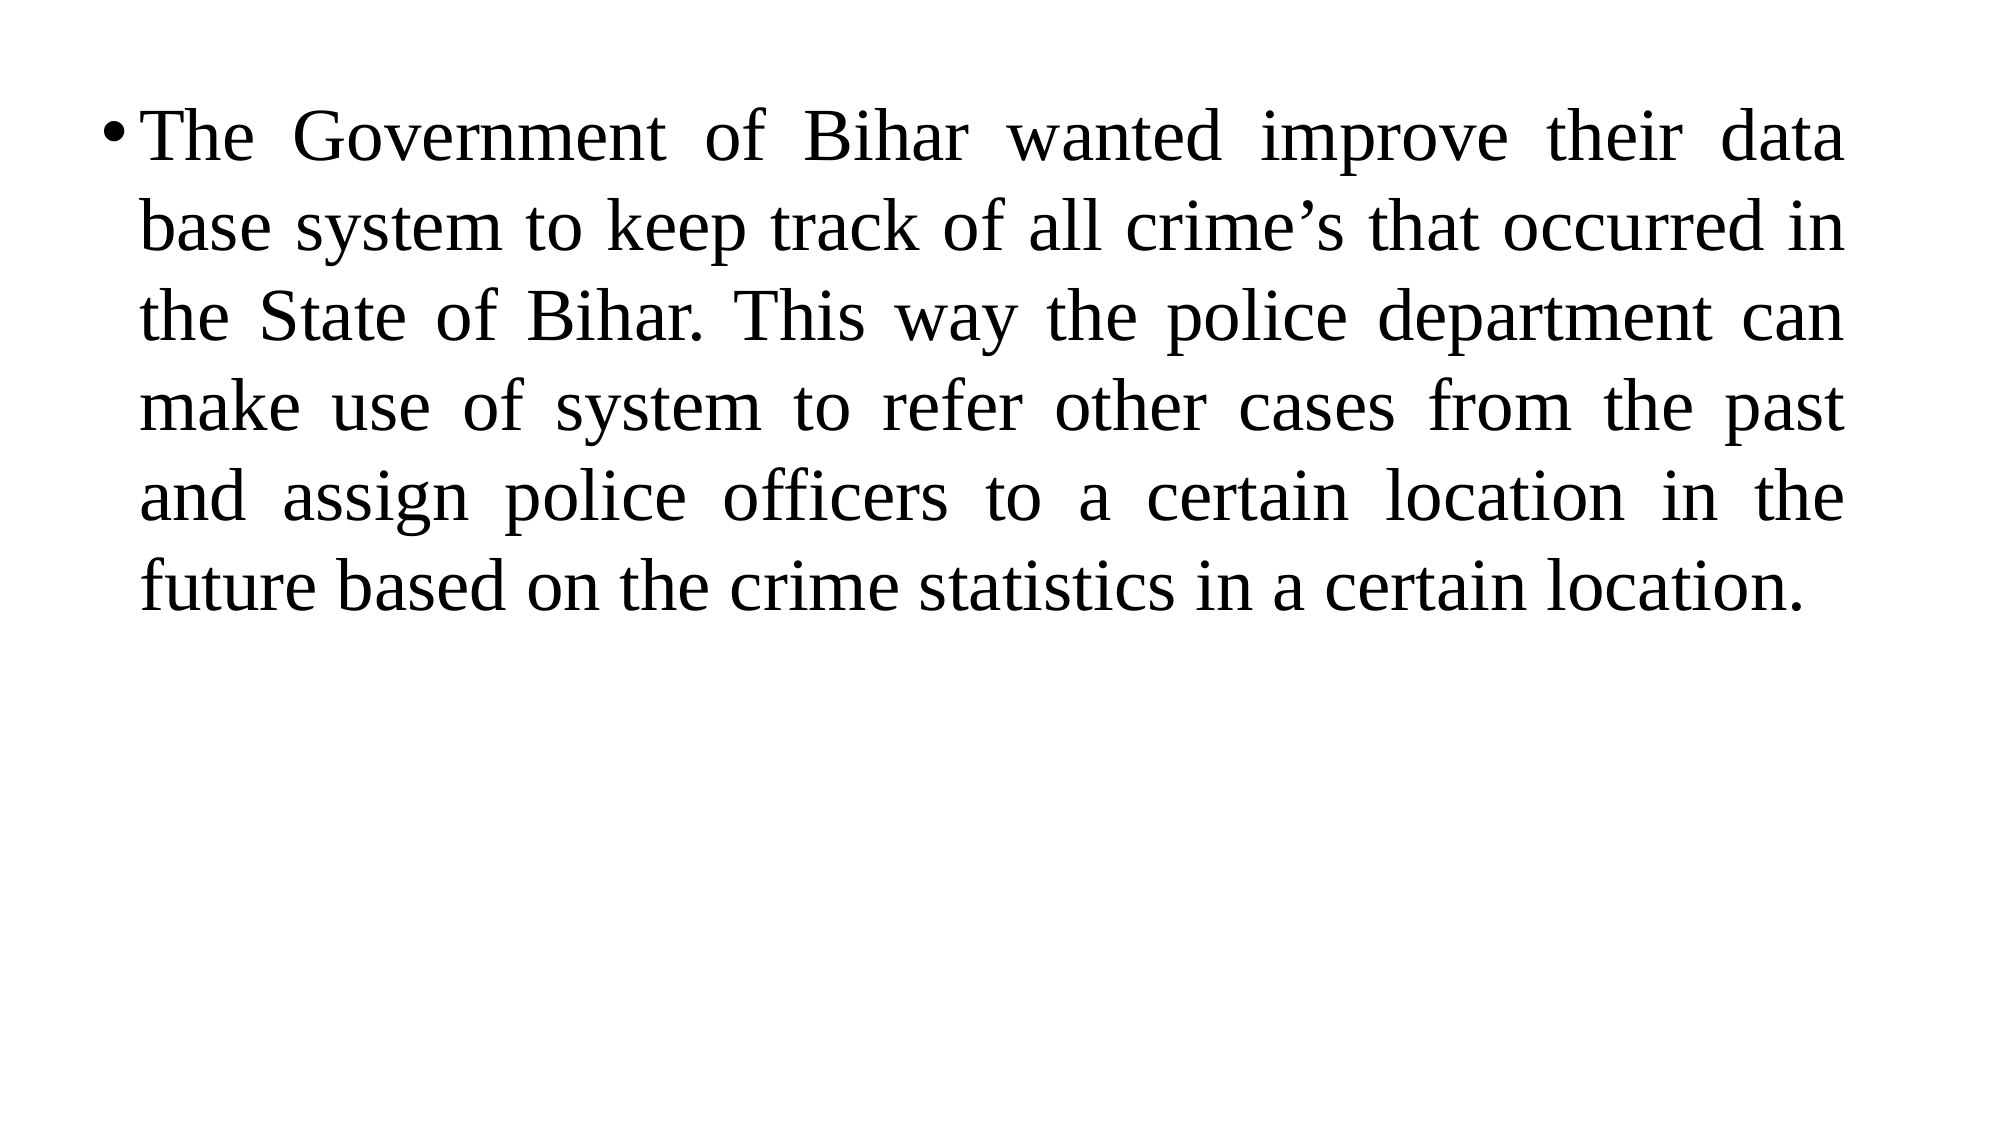

The Government of Bihar wanted improve their data base system to keep track of all crime’s that occurred in the State of Bihar. This way the police department can make use of system to refer other cases from the past and assign police officers to a certain location in the future based on the crime statistics in a certain location.